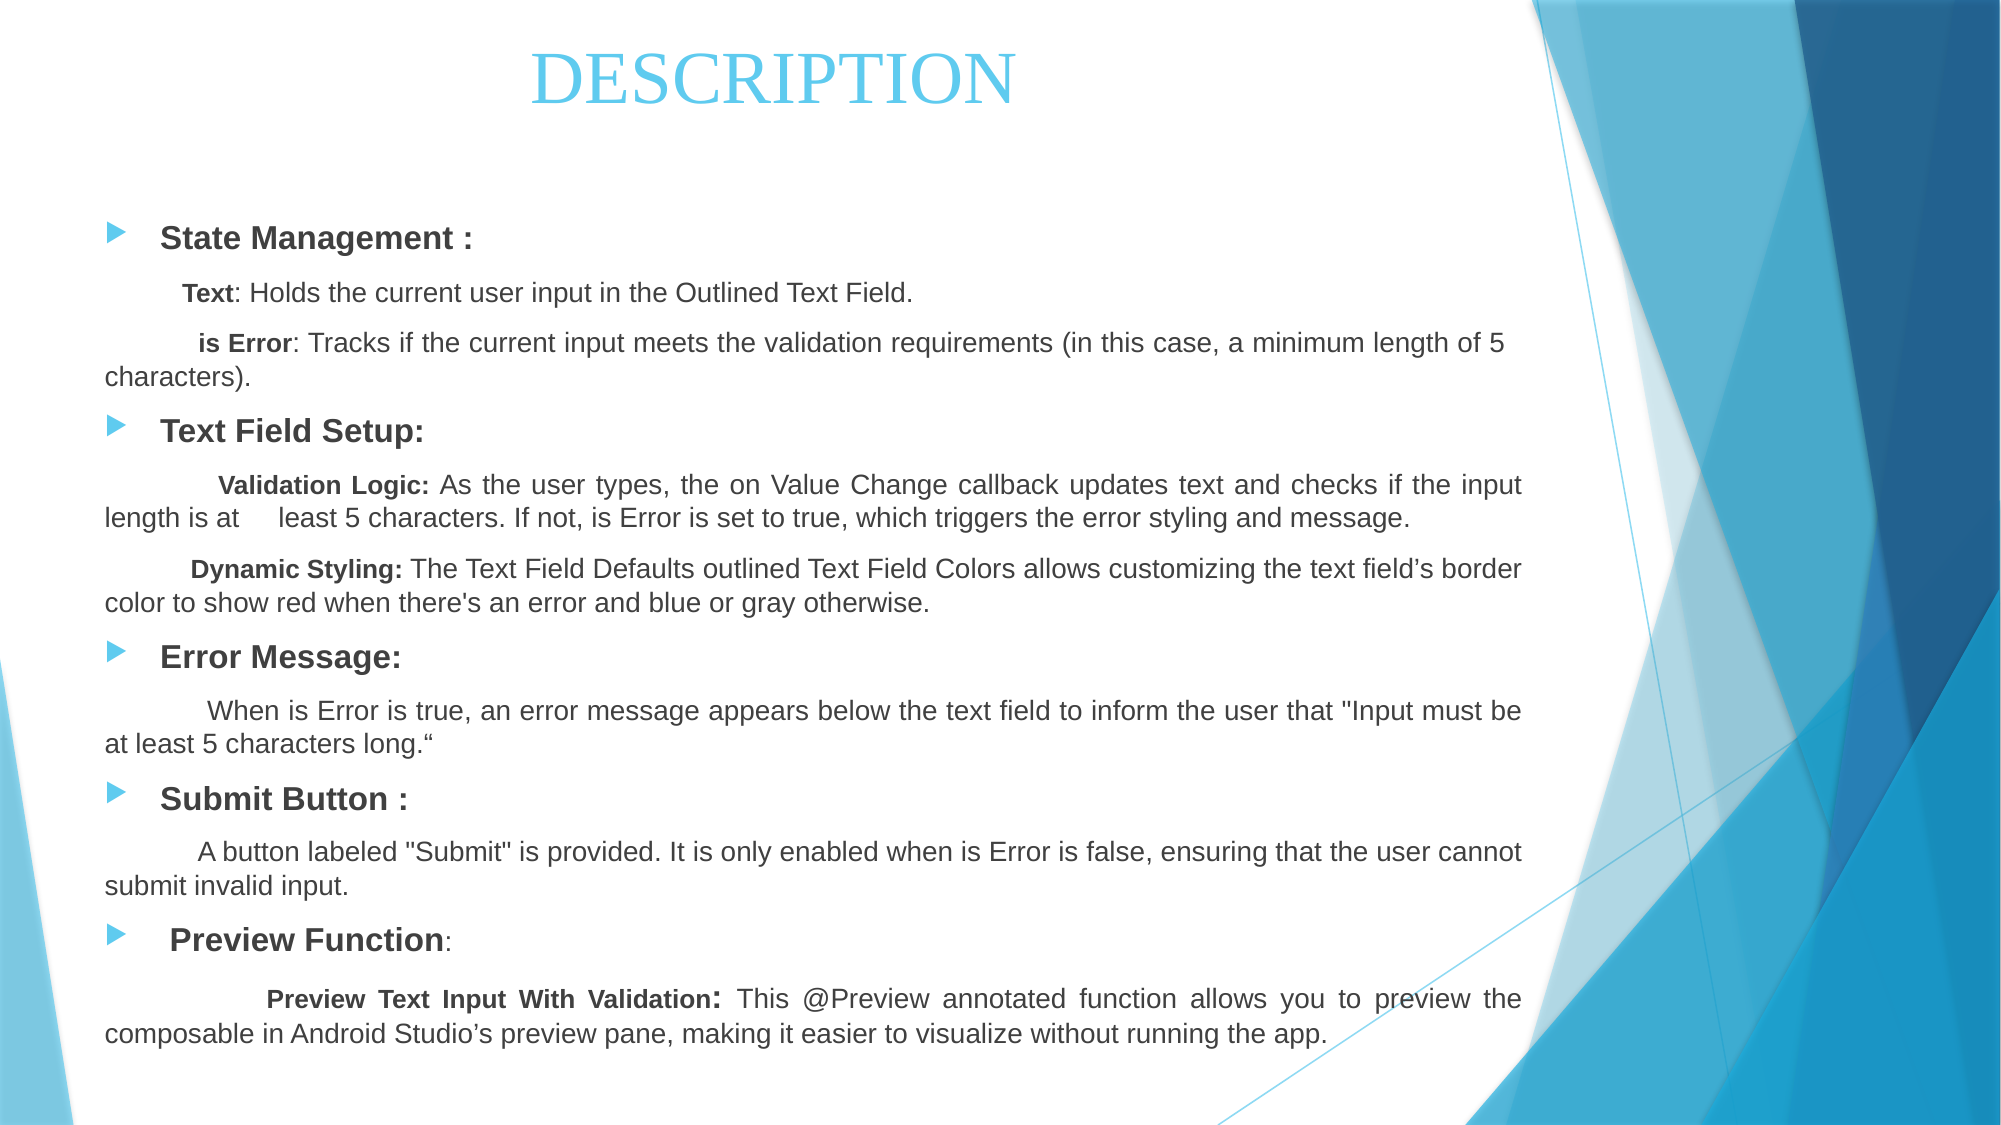

# DESCRIPTION

State Management :
          Text: Holds the current user input in the Outlined Text Field.
           is Error: Tracks if the current input meets the validation requirements (in this case, a minimum length of 5   characters).
Text Field Setup:
           Validation Logic: As the user types, the on Value Change callback updates text and checks if the input length is at     least 5 characters. If not, is Error is set to true, which triggers the error styling and message.
           Dynamic Styling: The Text Field Defaults outlined Text Field Colors allows customizing the text field’s border color to show red when there's an error and blue or gray otherwise.
Error Message:
            When is Error is true, an error message appears below the text field to inform the user that "Input must be at least 5 characters long.“
Submit Button :
            A button labeled "Submit" is provided. It is only enabled when is Error is false, ensuring that the user cannot submit invalid input.
 Preview Function:
             Preview Text Input With Validation: This @Preview annotated function allows you to preview the composable in Android Studio’s preview pane, making it easier to visualize without running the app.